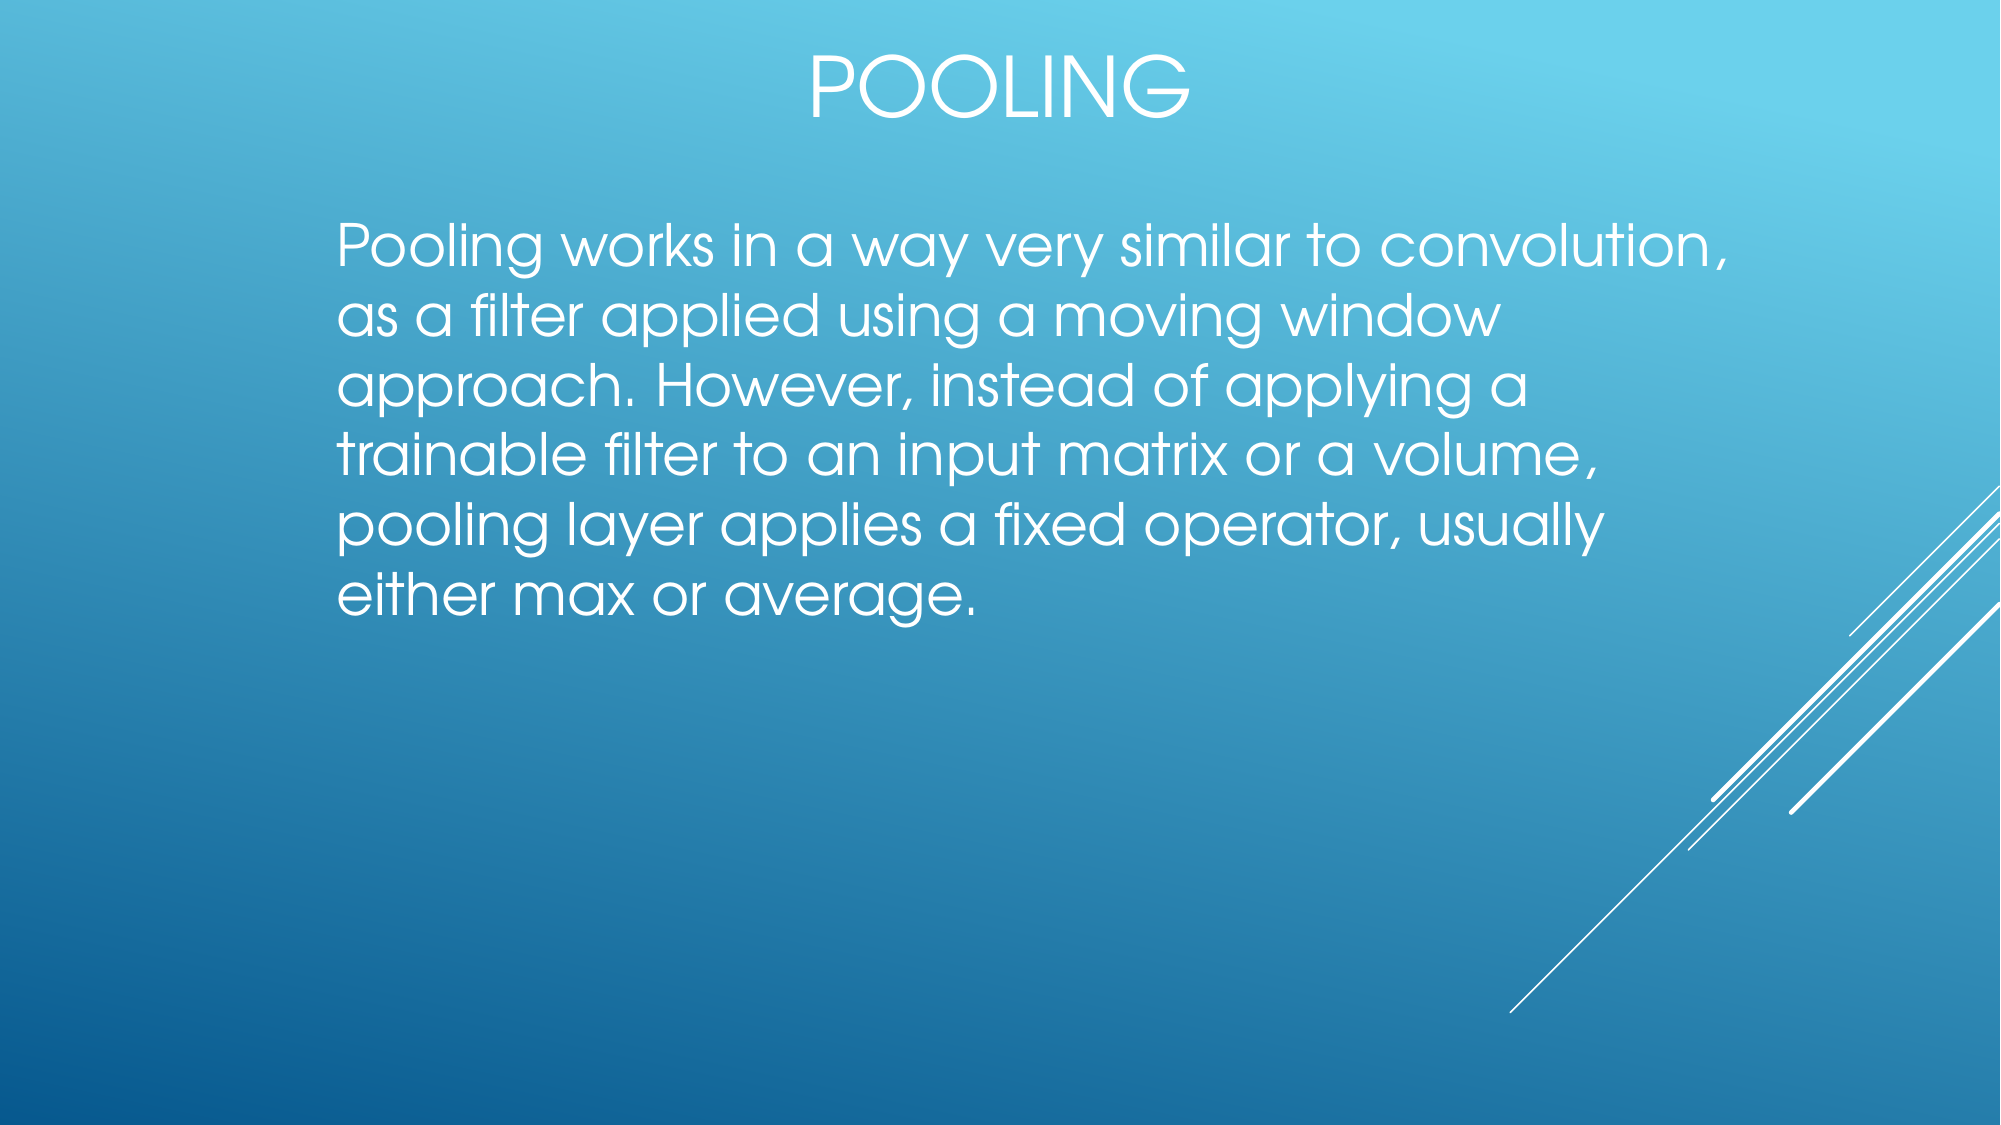

# Pooling
Pooling works in a way very similar to convolution, as a filter applied using a moving window approach. However, instead of applying a trainable filter to an input matrix or a volume, pooling layer applies a fixed operator, usually either max or average.